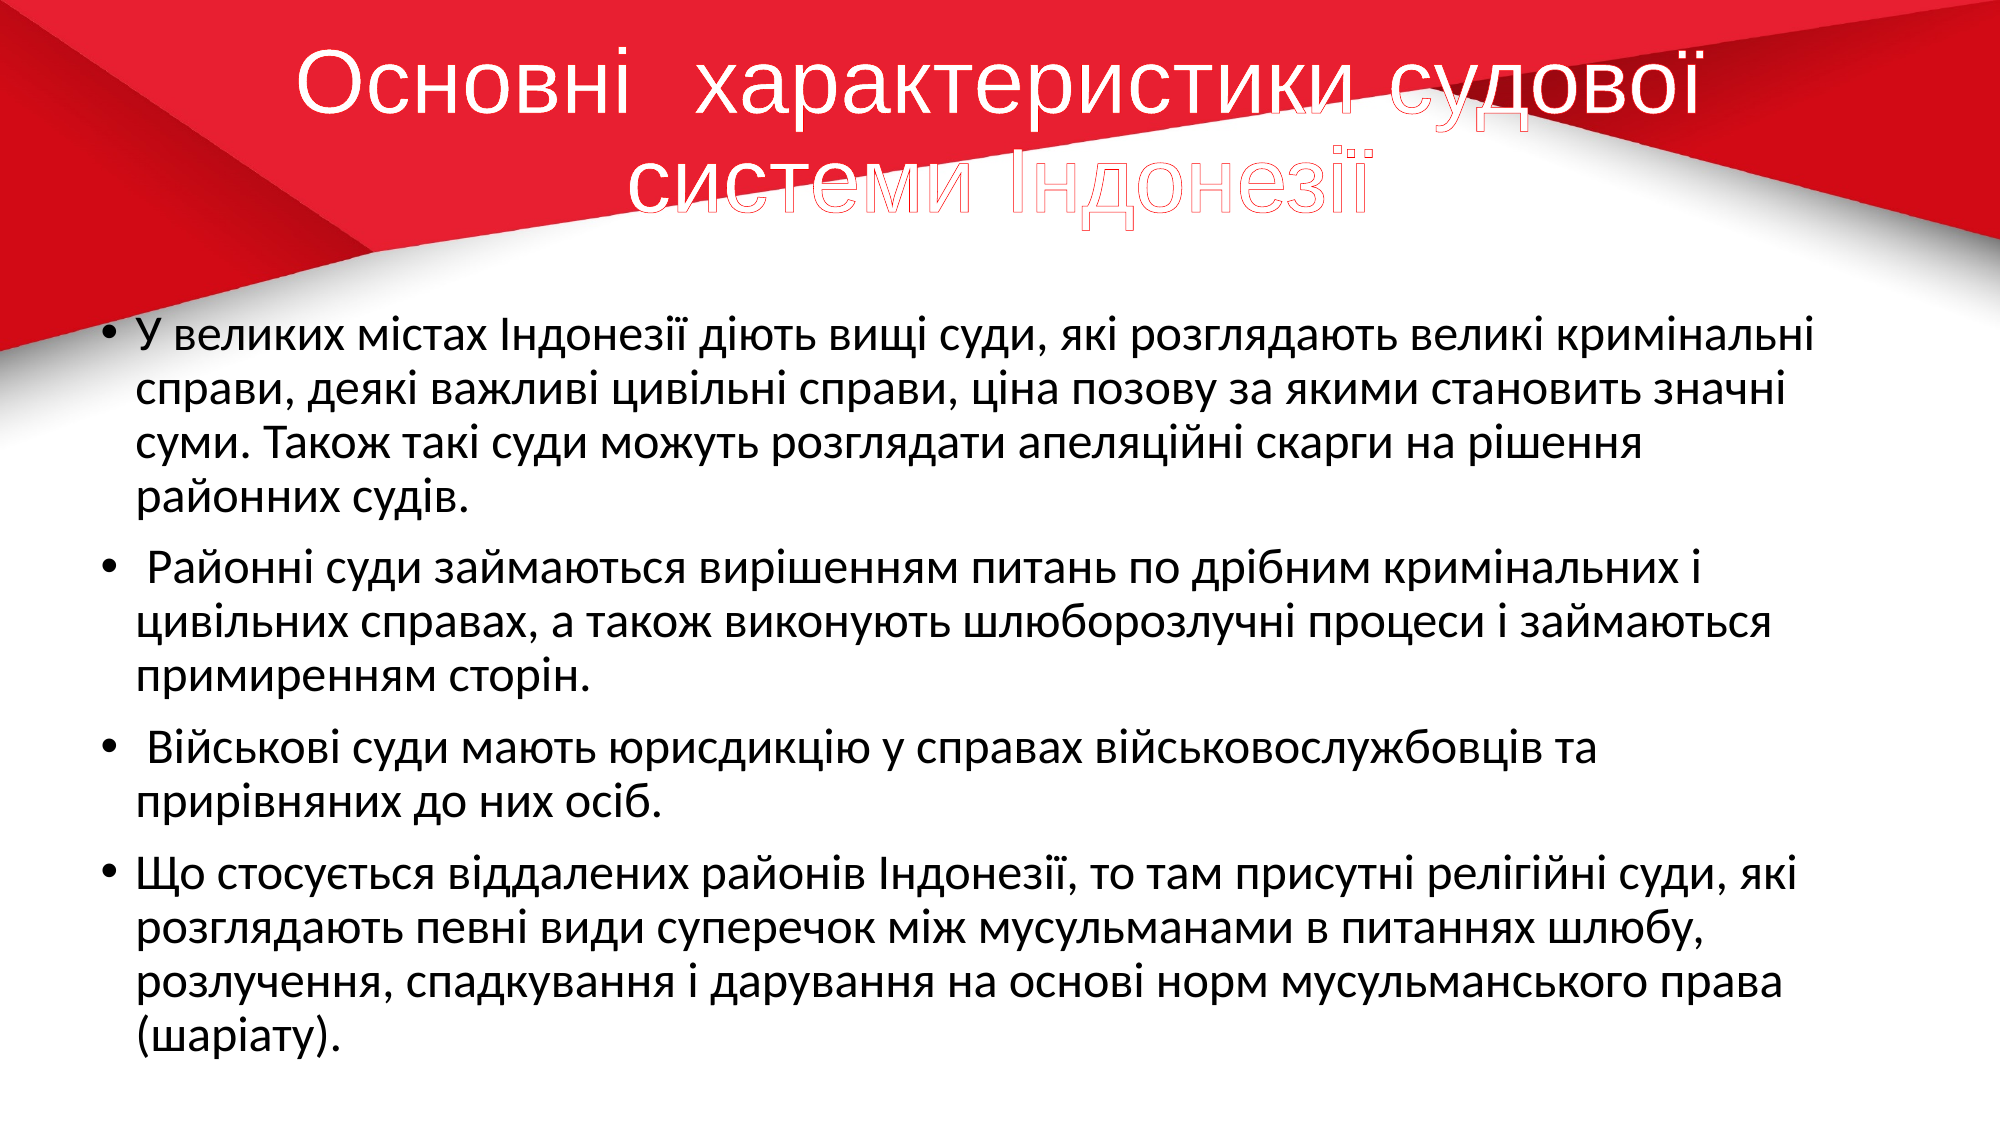

# Основні  характеристики судової системи Індонезії
У великих містах Індонезії діють вищі суди, які розглядають великі кримінальні справи, деякі важливі цивільні справи, ціна позову за якими становить значні суми. Також такі суди можуть розглядати апеляційні скарги на рішення районних судів.
 Районні суди займаються вирішенням питань по дрібним кримінальних і цивільних справах, а також виконують шлюборозлучні процеси і займаються примиренням сторін.
 Військові суди мають юрисдикцію у справах військовослужбовців та прирівняних до них осіб.
Що стосується віддалених районів Індонезії, то там присутні релігійні суди, які розглядають певні види суперечок між мусульманами в питаннях шлюбу, розлучення, спадкування і дарування на основі норм мусульманського права (шаріату).